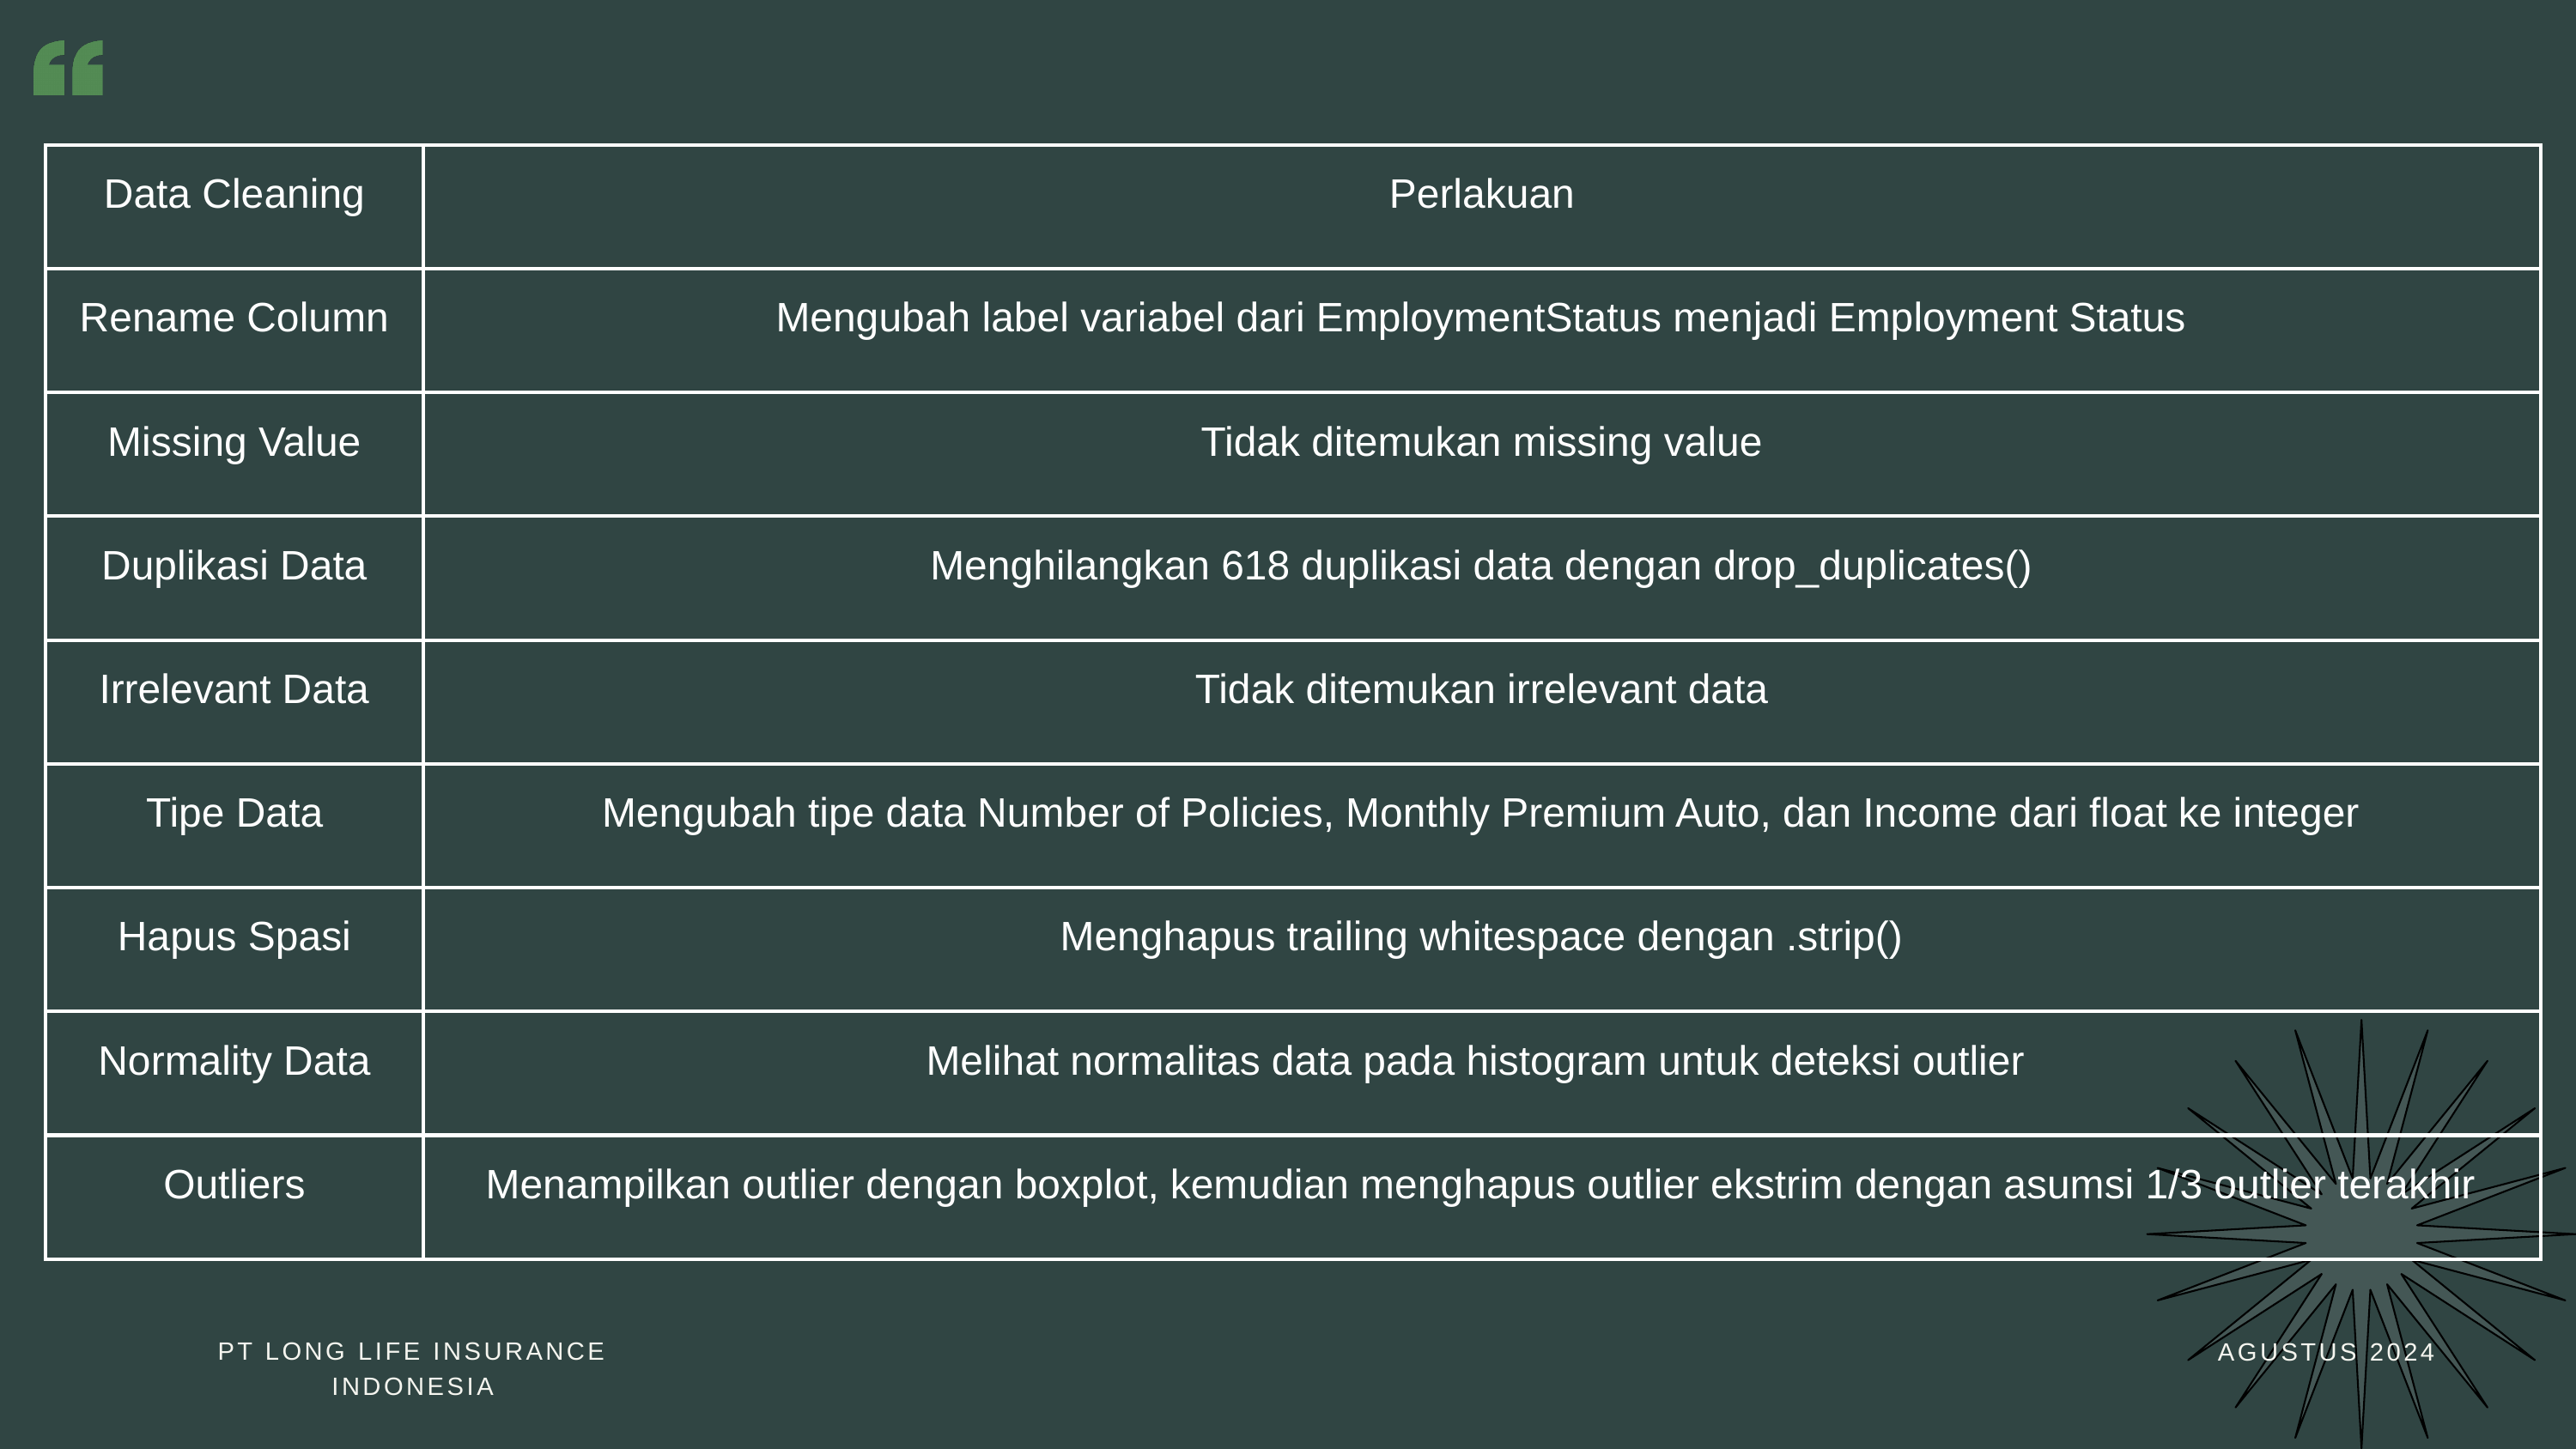

| Data Cleaning | Perlakuan |
| --- | --- |
| Rename Column | Mengubah label variabel dari EmploymentStatus menjadi Employment Status |
| Missing Value | Tidak ditemukan missing value |
| Duplikasi Data | Menghilangkan 618 duplikasi data dengan drop\_duplicates() |
| Irrelevant Data | Tidak ditemukan irrelevant data |
| Tipe Data | Mengubah tipe data Number of Policies, Monthly Premium Auto, dan Income dari float ke integer |
| Hapus Spasi | Menghapus trailing whitespace dengan .strip() |
| Normality Data | Melihat normalitas data pada histogram untuk deteksi outlier |
| Outliers | Menampilkan outlier dengan boxplot, kemudian menghapus outlier ekstrim dengan asumsi 1/3 outlier terakhir |

PT LONG LIFE INSURANCE INDONESIA
AGUSTUS 2024